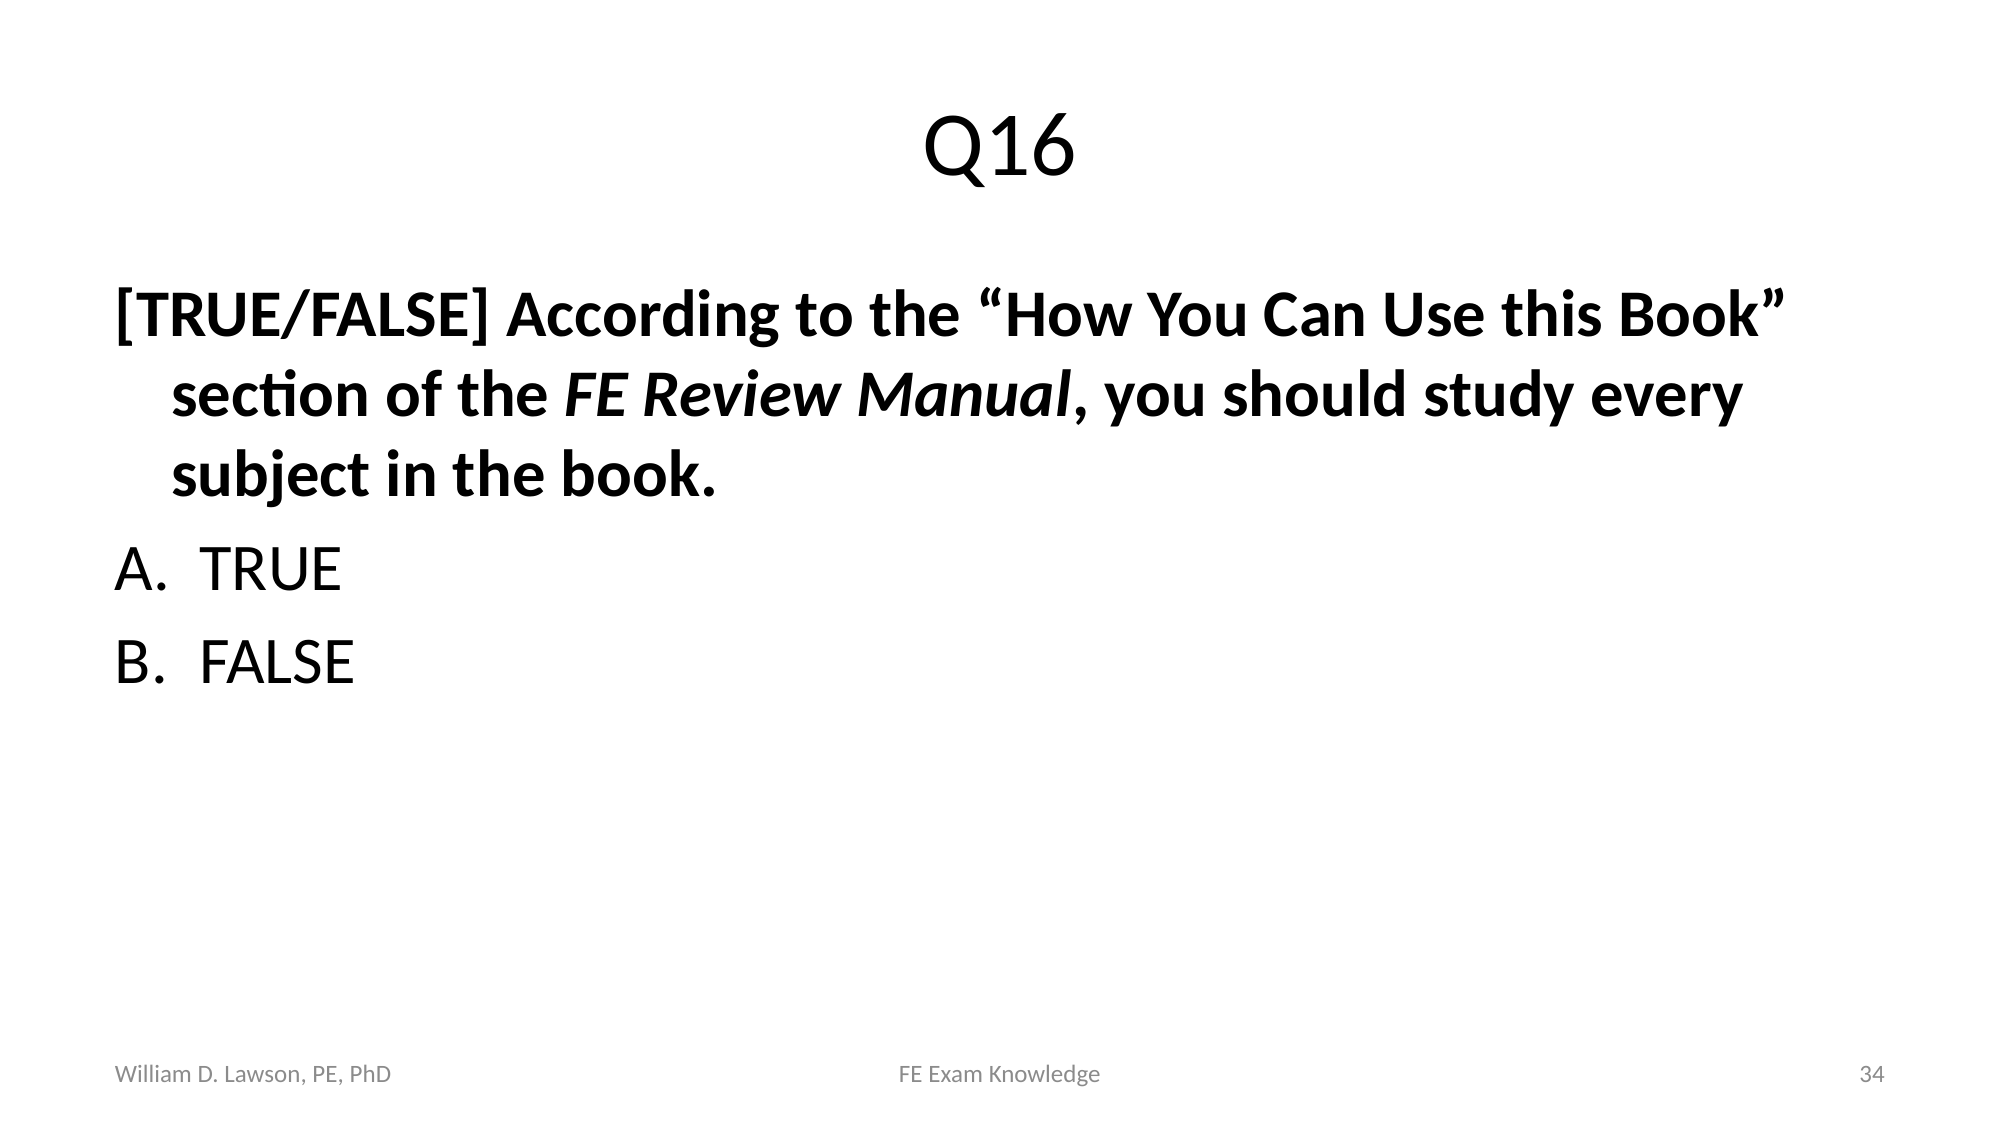

# Q16
[TRUE/FALSE] According to the “How You Can Use this Book” section of the FE Review Manual, you should study every subject in the book.
TRUE
FALSE

William D. Lawson, PE, PhD
FE Exam Knowledge
34